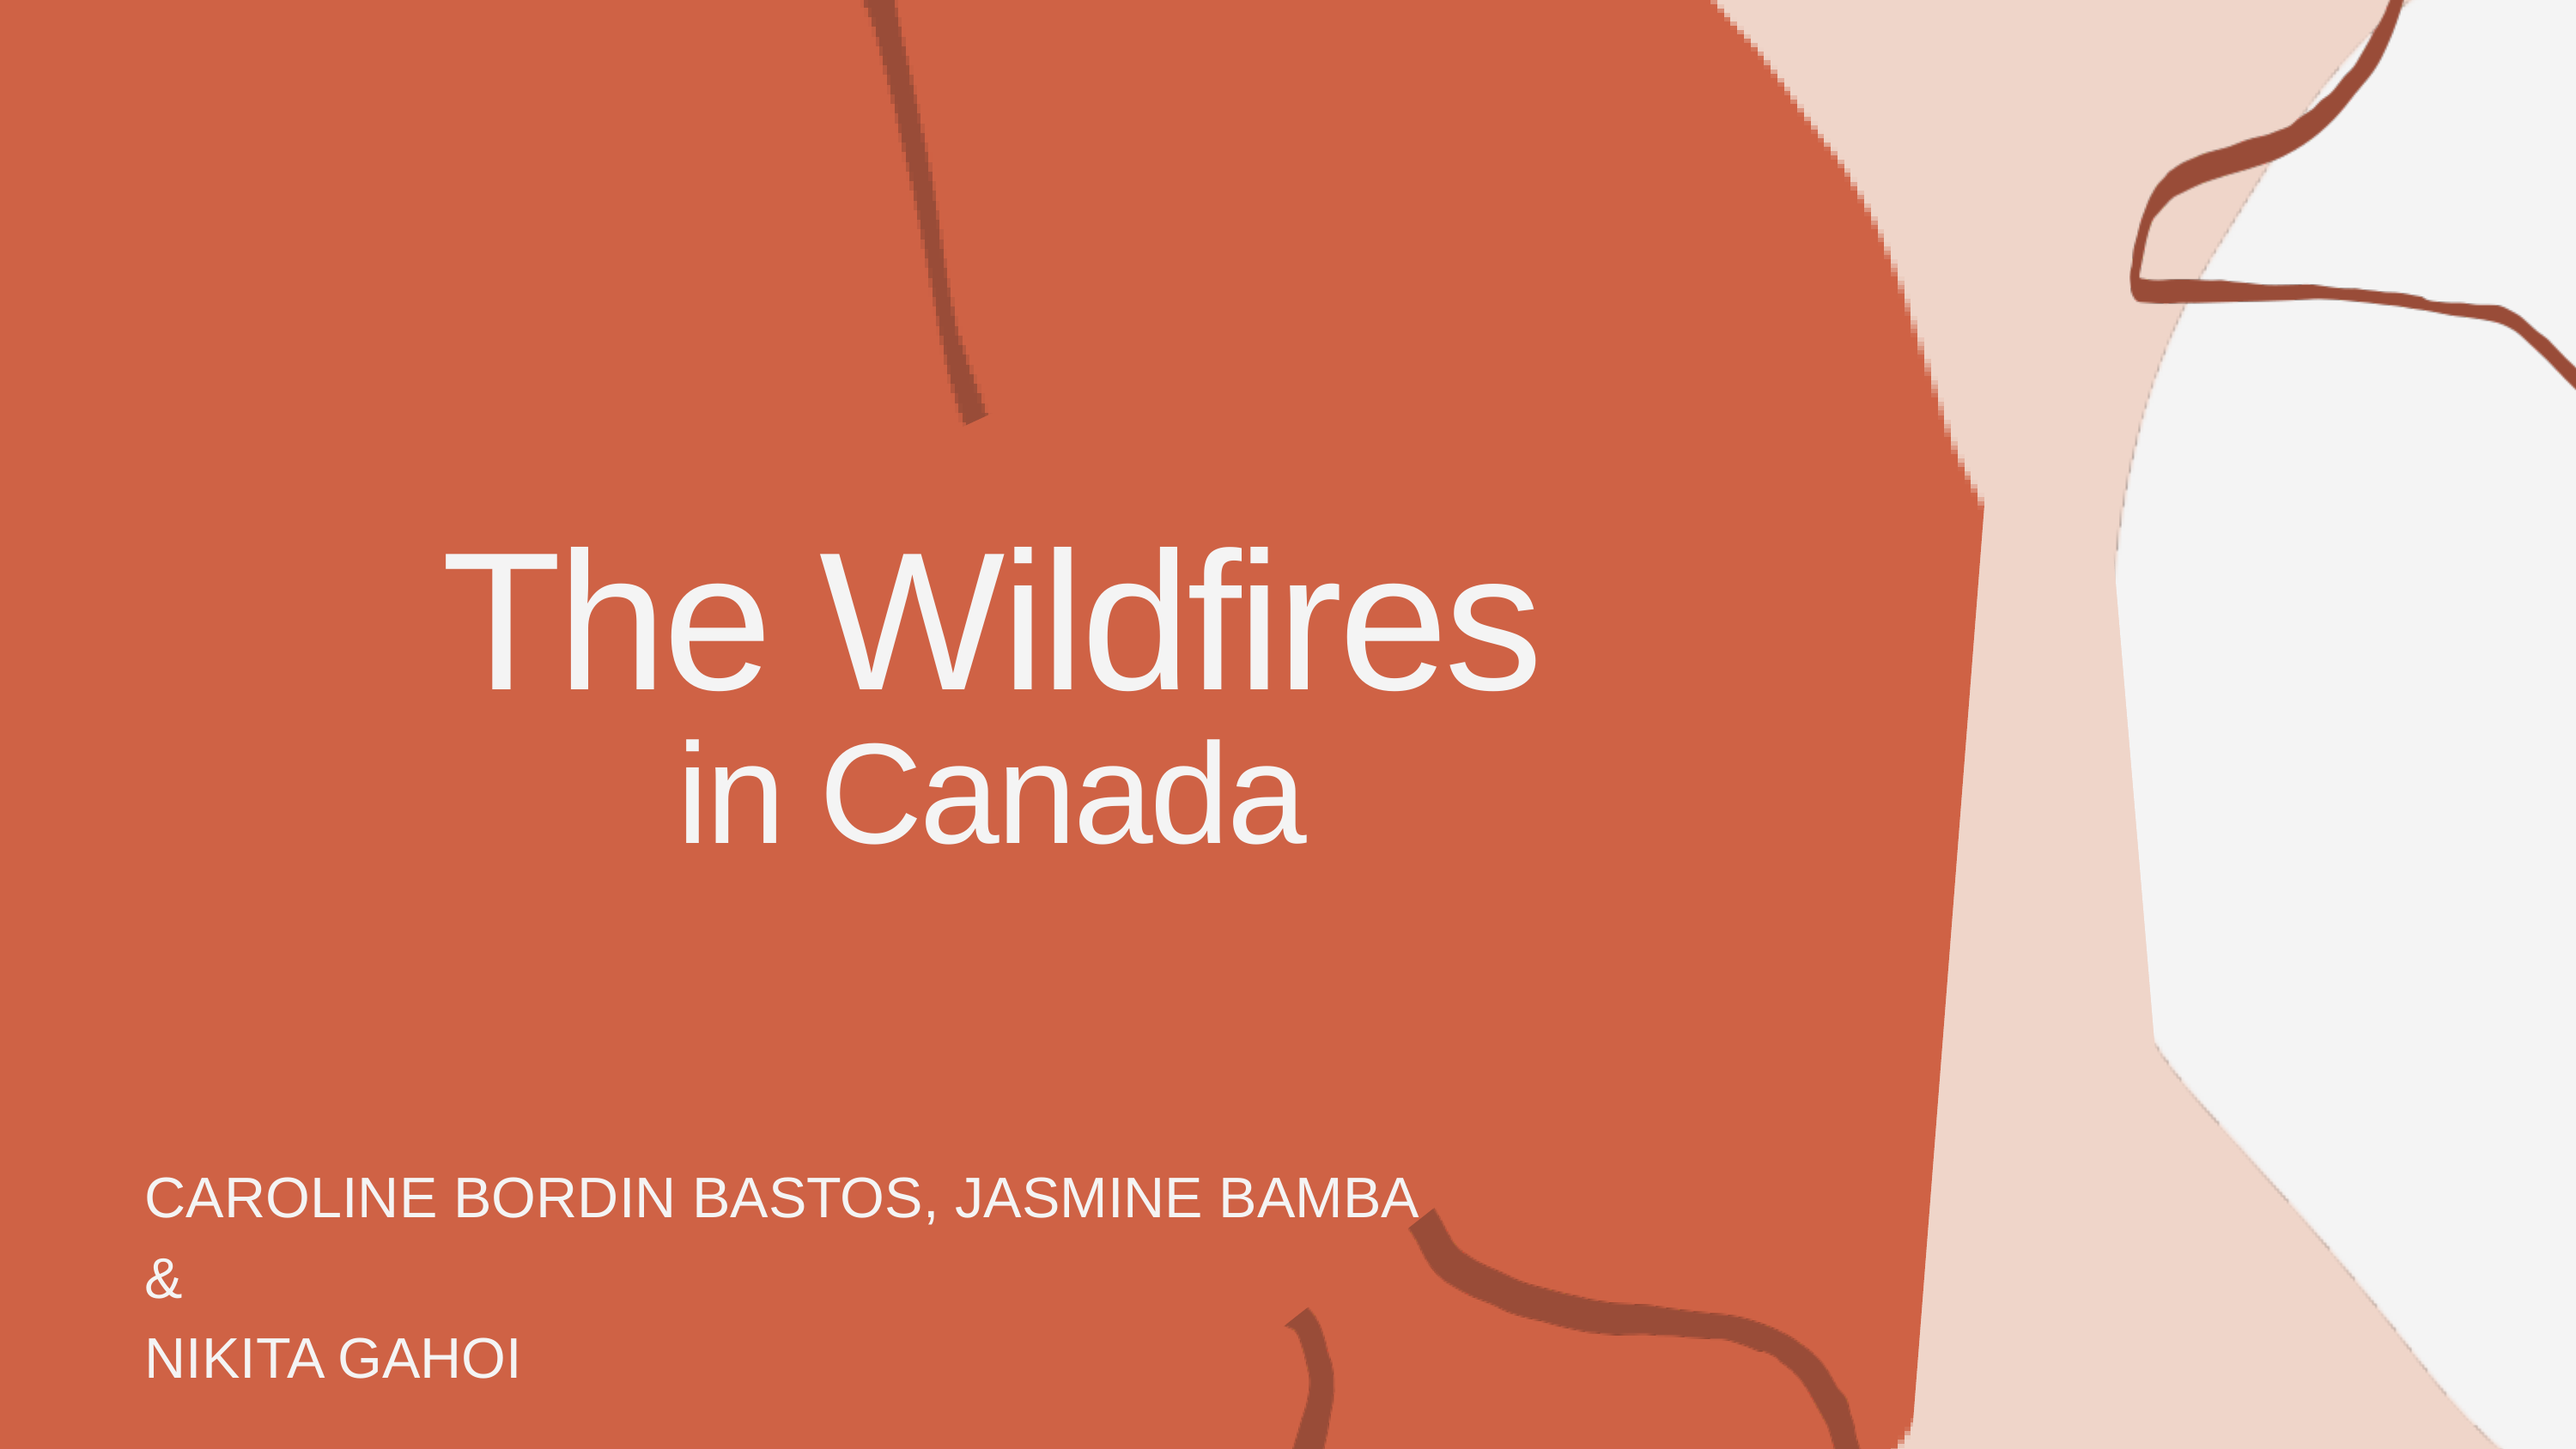

The Wildfires
in Canada
CAROLINE BORDIN BASTOS, JASMINE BAMBA &
NIKITA GAHOI